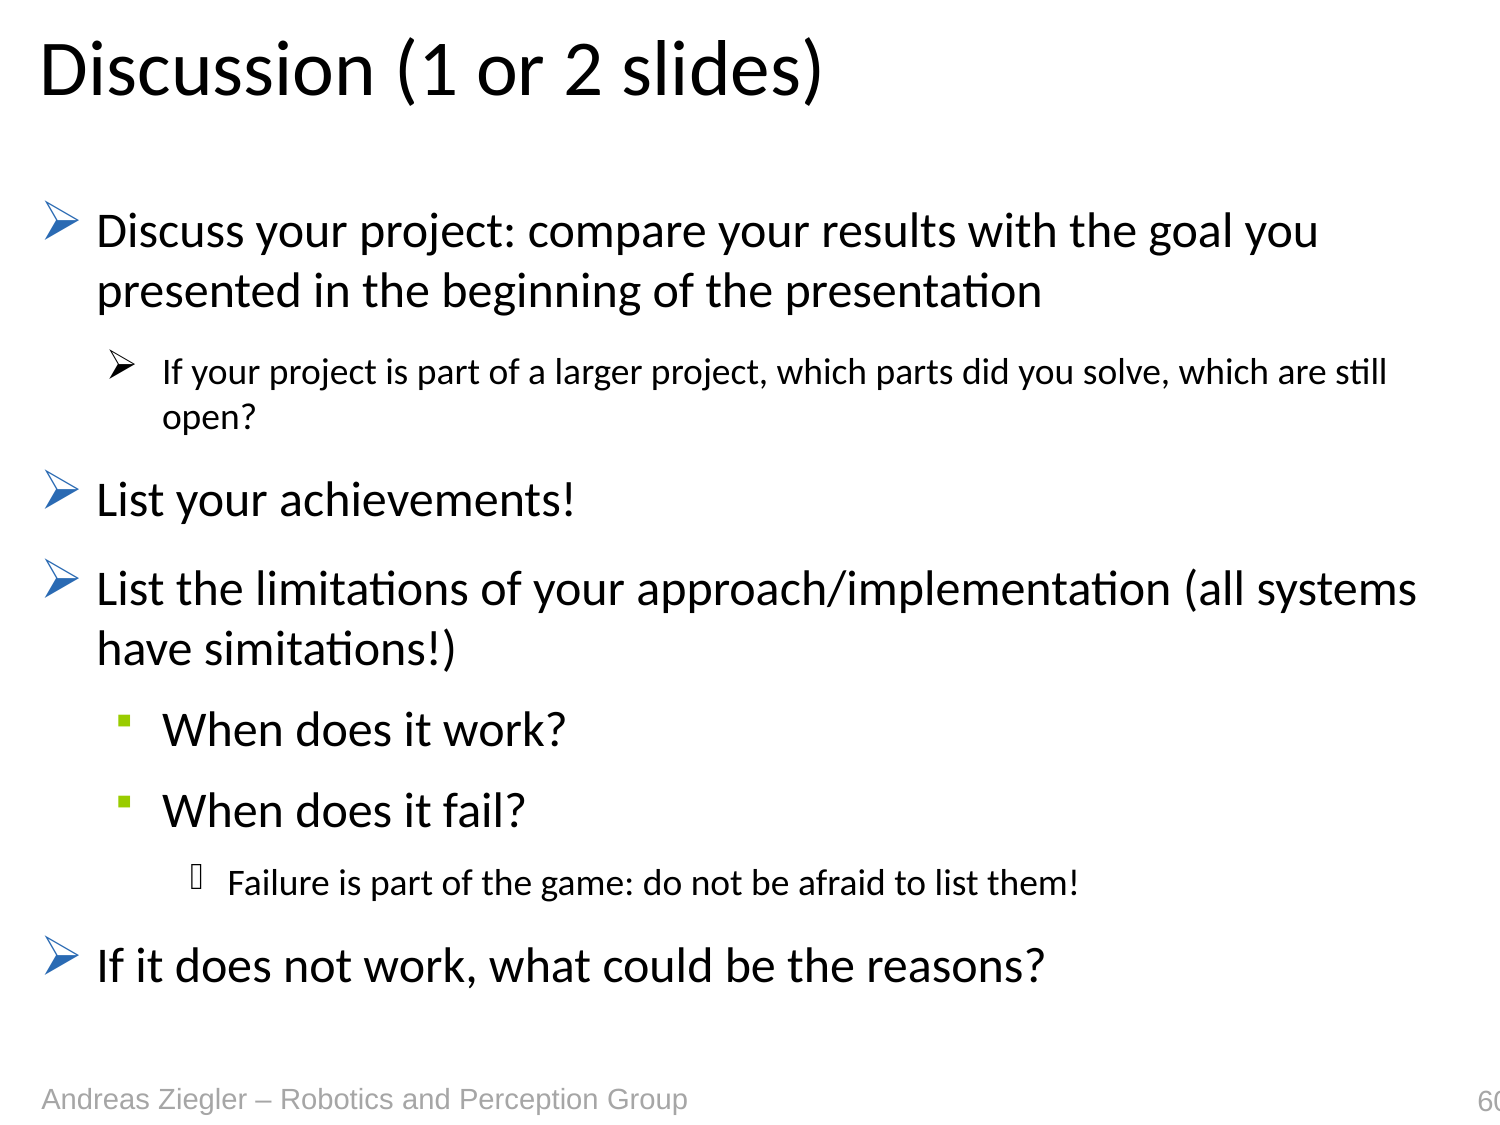

# Discussion (1 or 2 slides)
Discuss your project: compare your results with the goal you presented in the beginning of the presentation
If your project is part of a larger project, which parts did you solve, which are still open?
List your achievements!
List the limitations of your approach/implementation (all systems have simitations!)
When does it work?
When does it fail?
Failure is part of the game: do not be afraid to list them!
If it does not work, what could be the reasons?